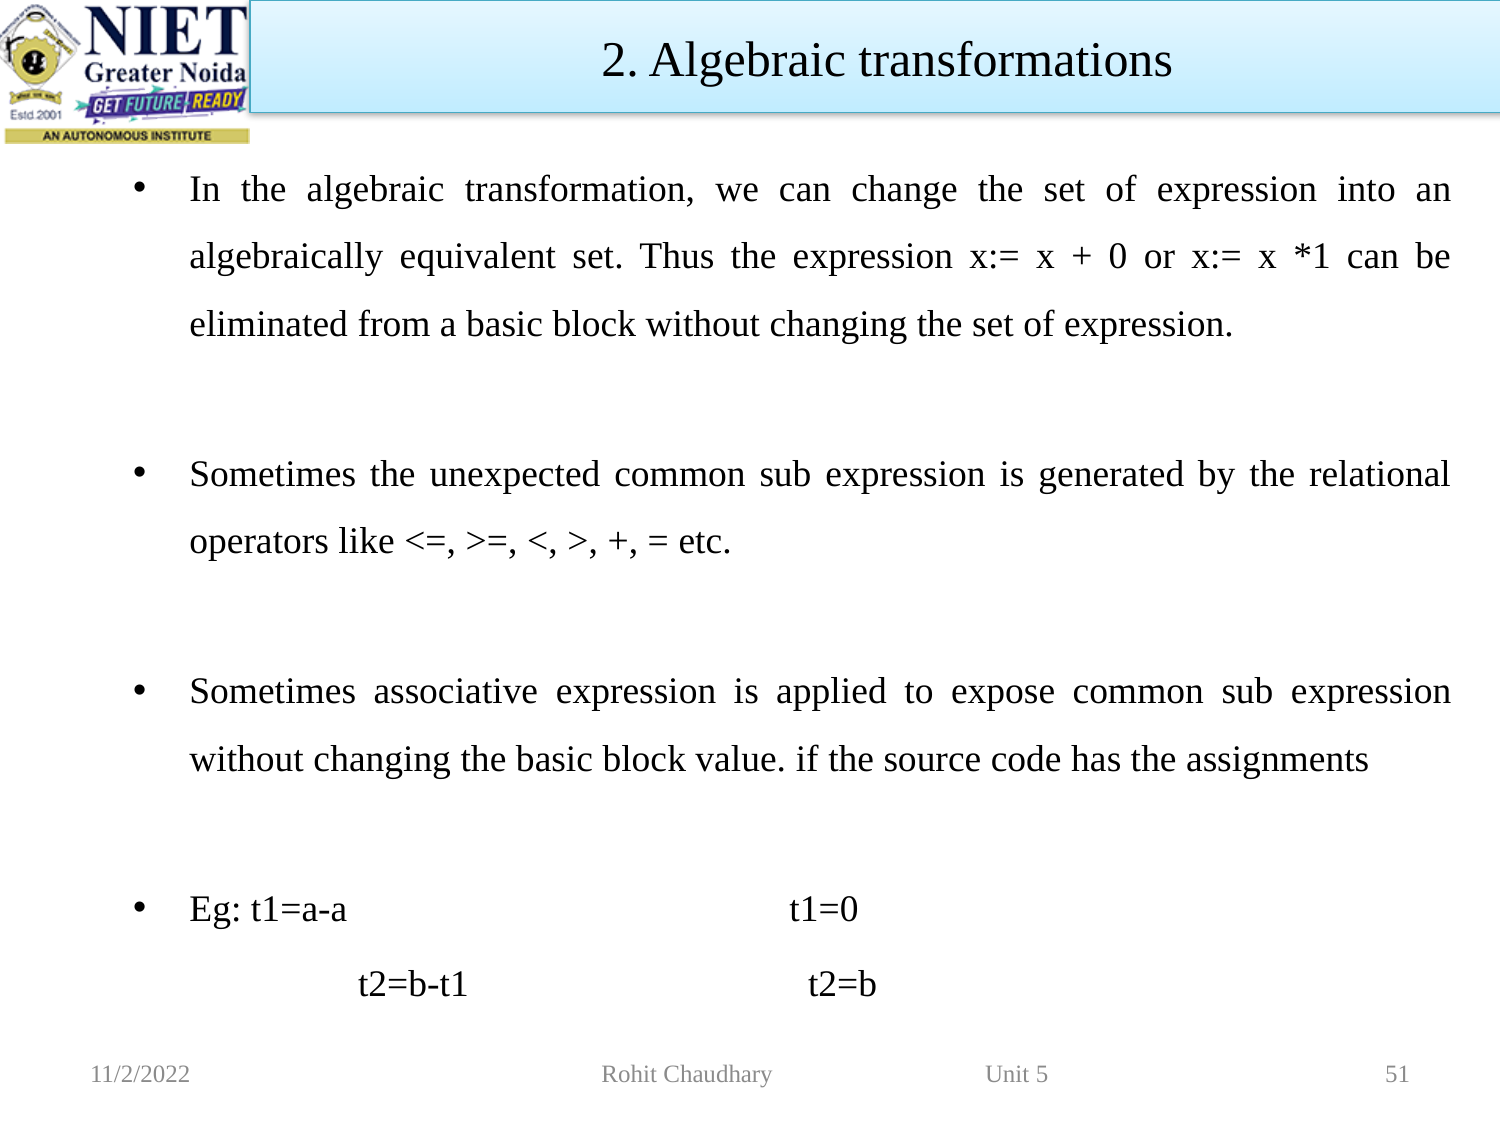

2. Algebraic transformations
In the algebraic transformation, we can change the set of expression into an algebraically equivalent set. Thus the expression x:= x + 0 or x:= x *1 can be eliminated from a basic block without changing the set of expression.

Sometimes the unexpected common sub expression is generated by the relational operators like <=, >=, <, >, +, = etc.

Sometimes associative expression is applied to expose common sub expression without changing the basic block value. if the source code has the assignments

Eg: t1=a-a			t1=0
	t2=b-t1			t2=b

11/2/2022
Rohit Chaudhary                                  Unit 5
51